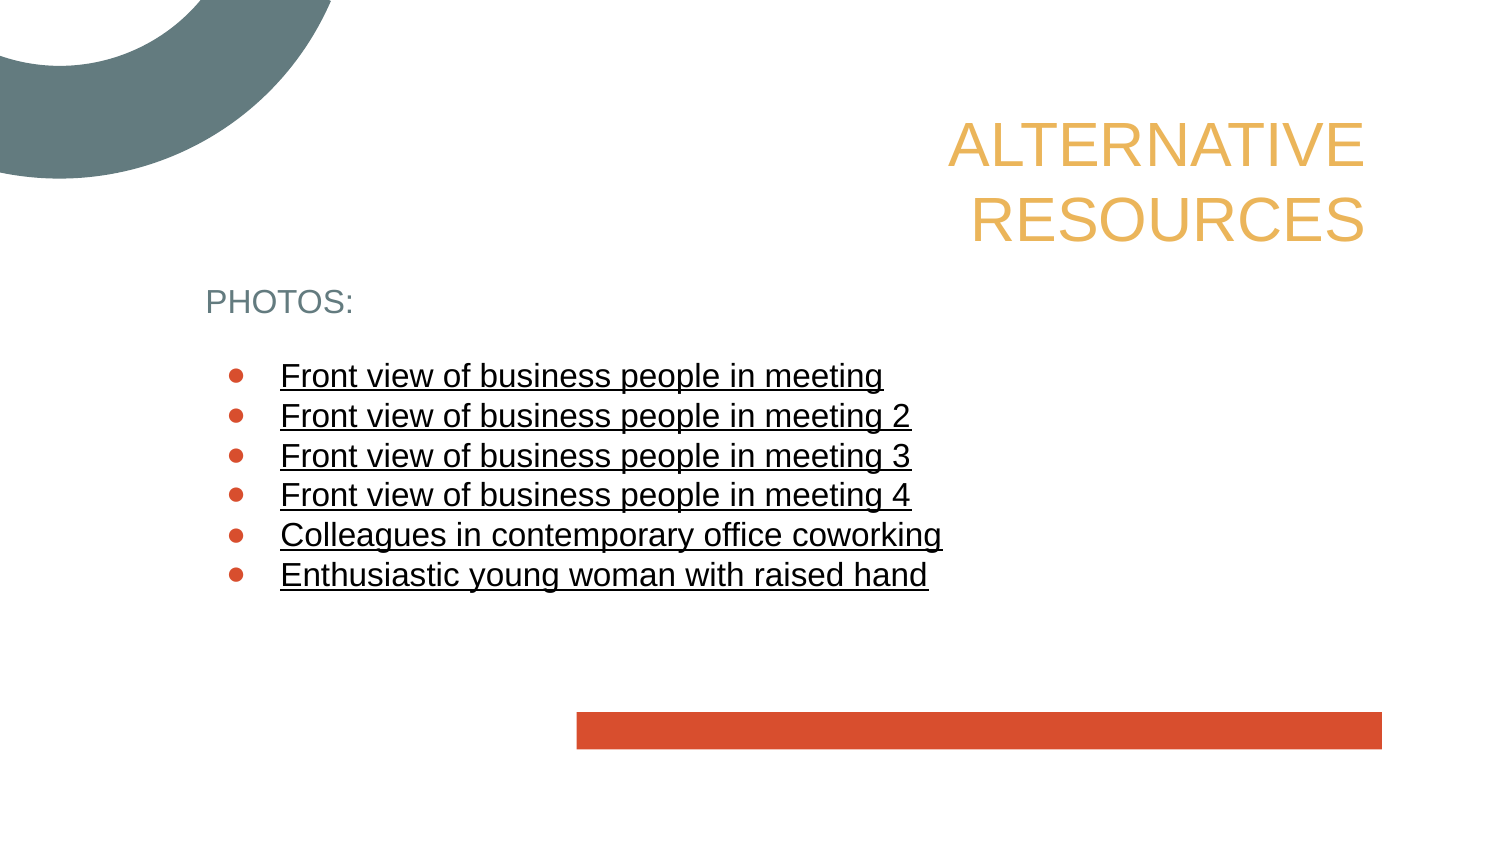

# ALTERNATIVE RESOURCES
PHOTOS:
Front view of business people in meeting
Front view of business people in meeting 2
Front view of business people in meeting 3
Front view of business people in meeting 4
Colleagues in contemporary office coworking
Enthusiastic young woman with raised hand